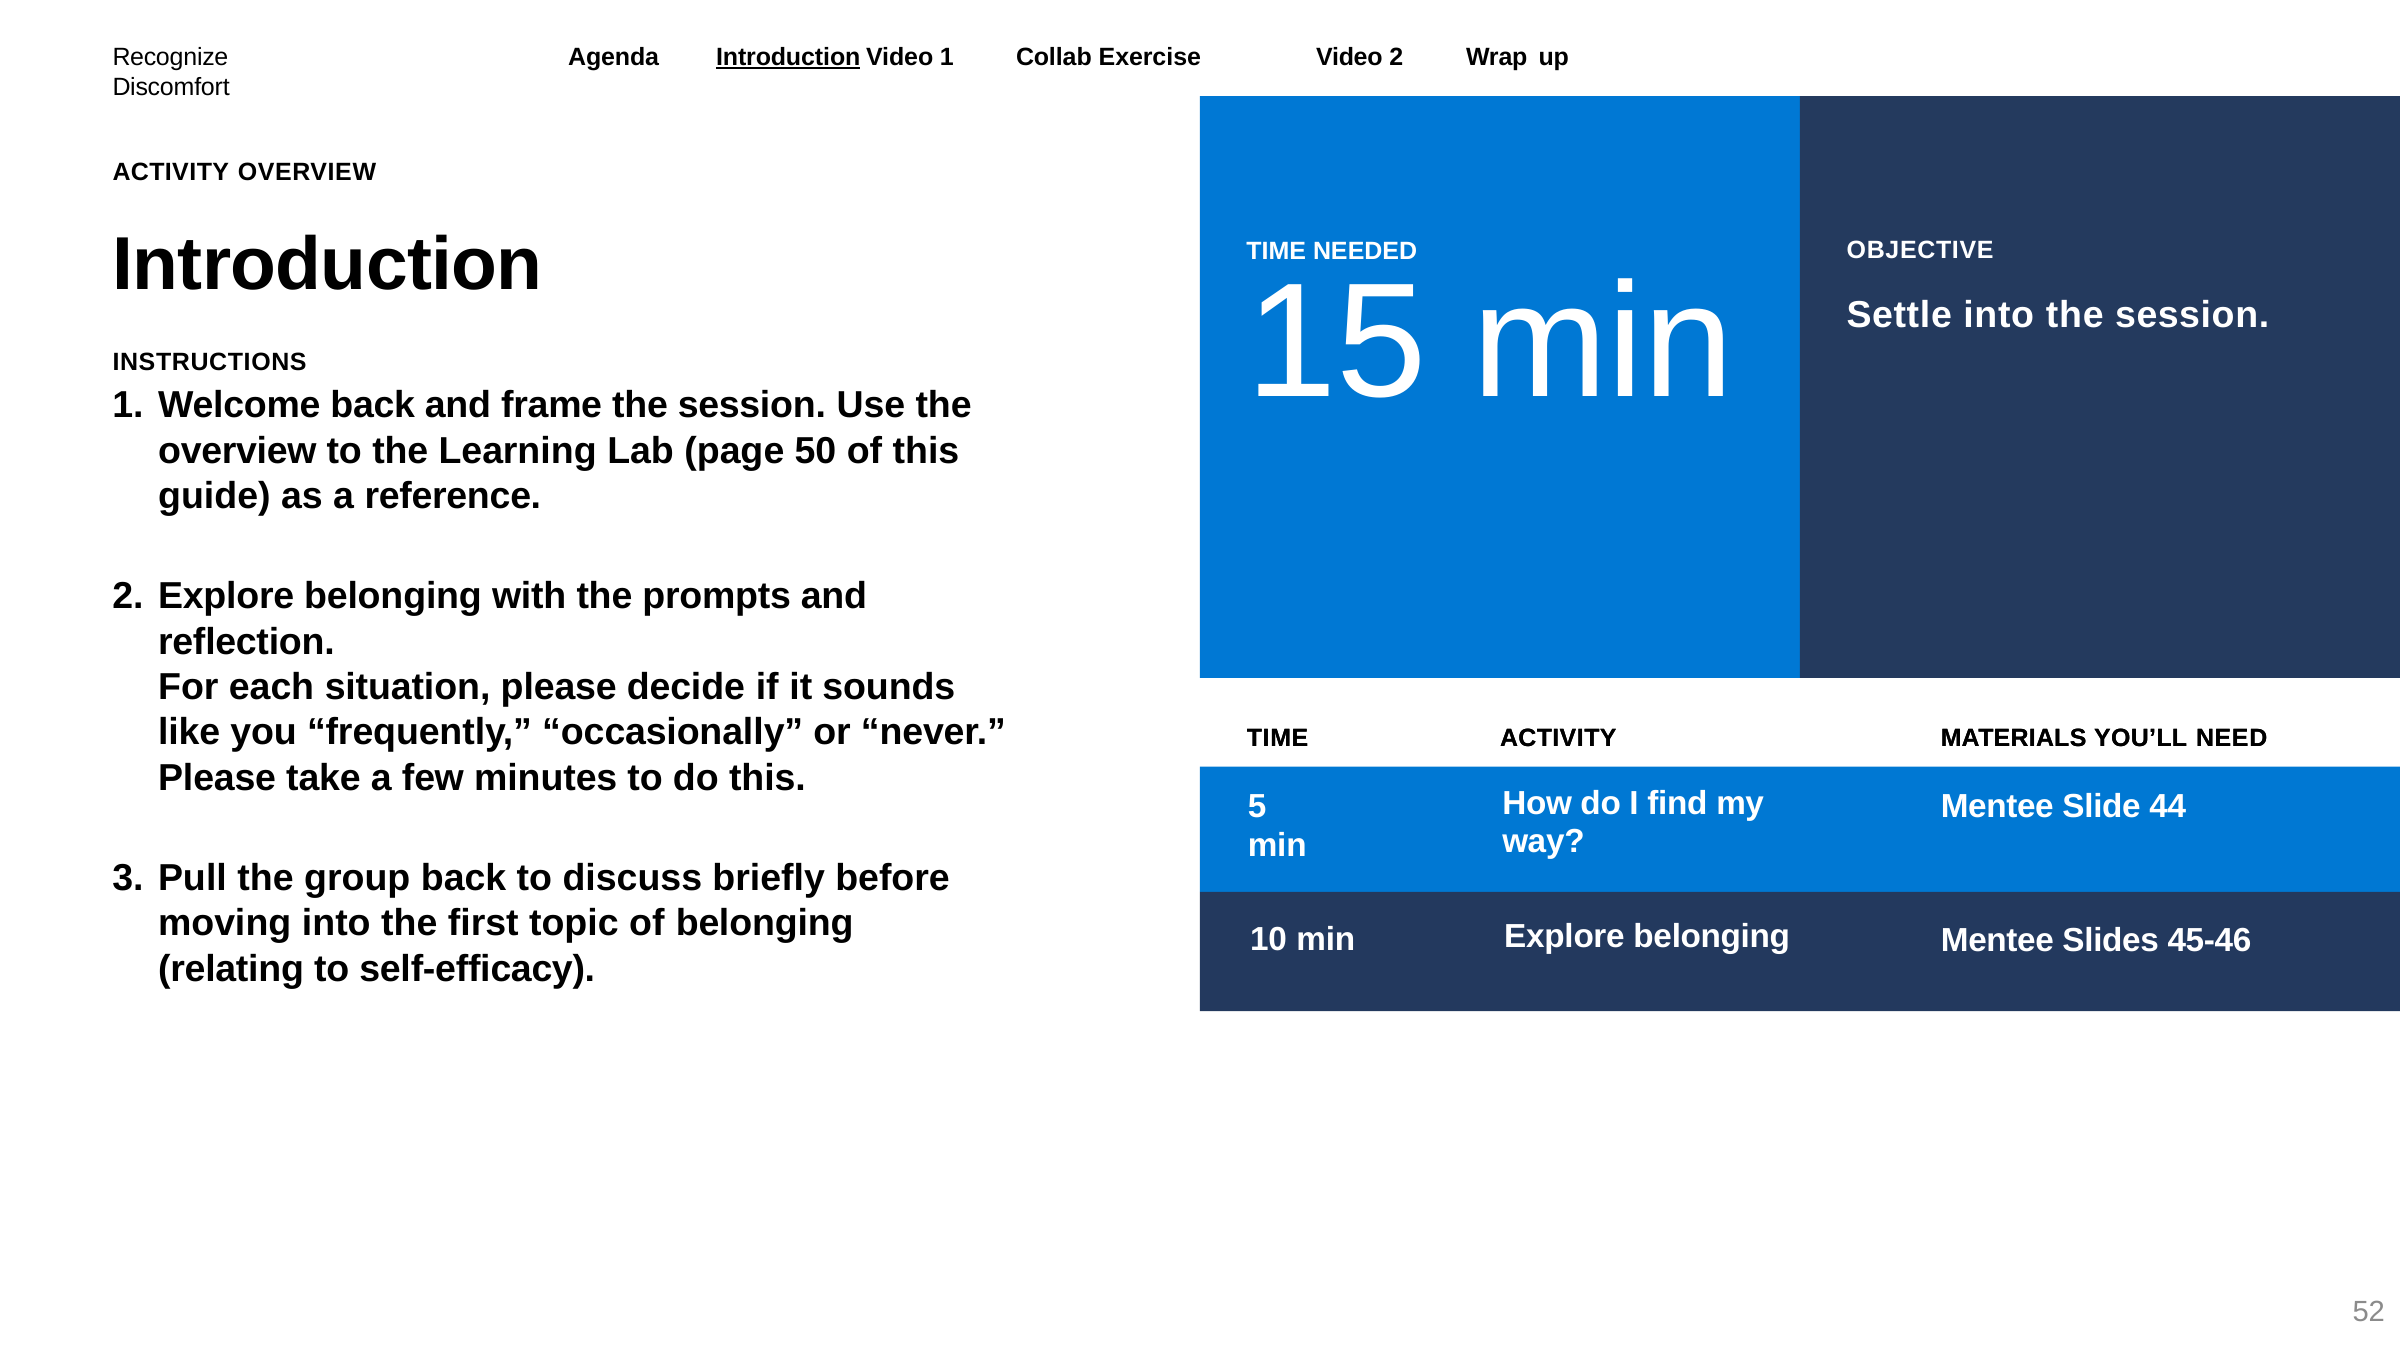

OBJECTIVE
Settle into the session.

ACTIVITY OVERVIEW
Introduction
INSTRUCTIONS
Welcome back and frame the session. Use the
overview to the Learning Lab (page 50 of this guide) as a reference.

Explore belonging with the prompts and reflection.
For each situation, please decide if it sounds like you “frequently,” “occasionally” or “never.” Please take a few minutes to do this.

Pull the group back to discuss briefly before
moving into the first topic of belonging
(relating to self-efficacy).

15 min
TIME NEEDED
TIME
TIME
ACTIVITY
ACTIVITY
MATERIALS YOU’LL NEED
MATERIALS YOU’LL NEED

5 min
How do I find my way?
Mentee Slide 44

5 min
Partner/trio share
Mentee Slides 45-46
10 min
Explore belonging
Mentee Slides
52